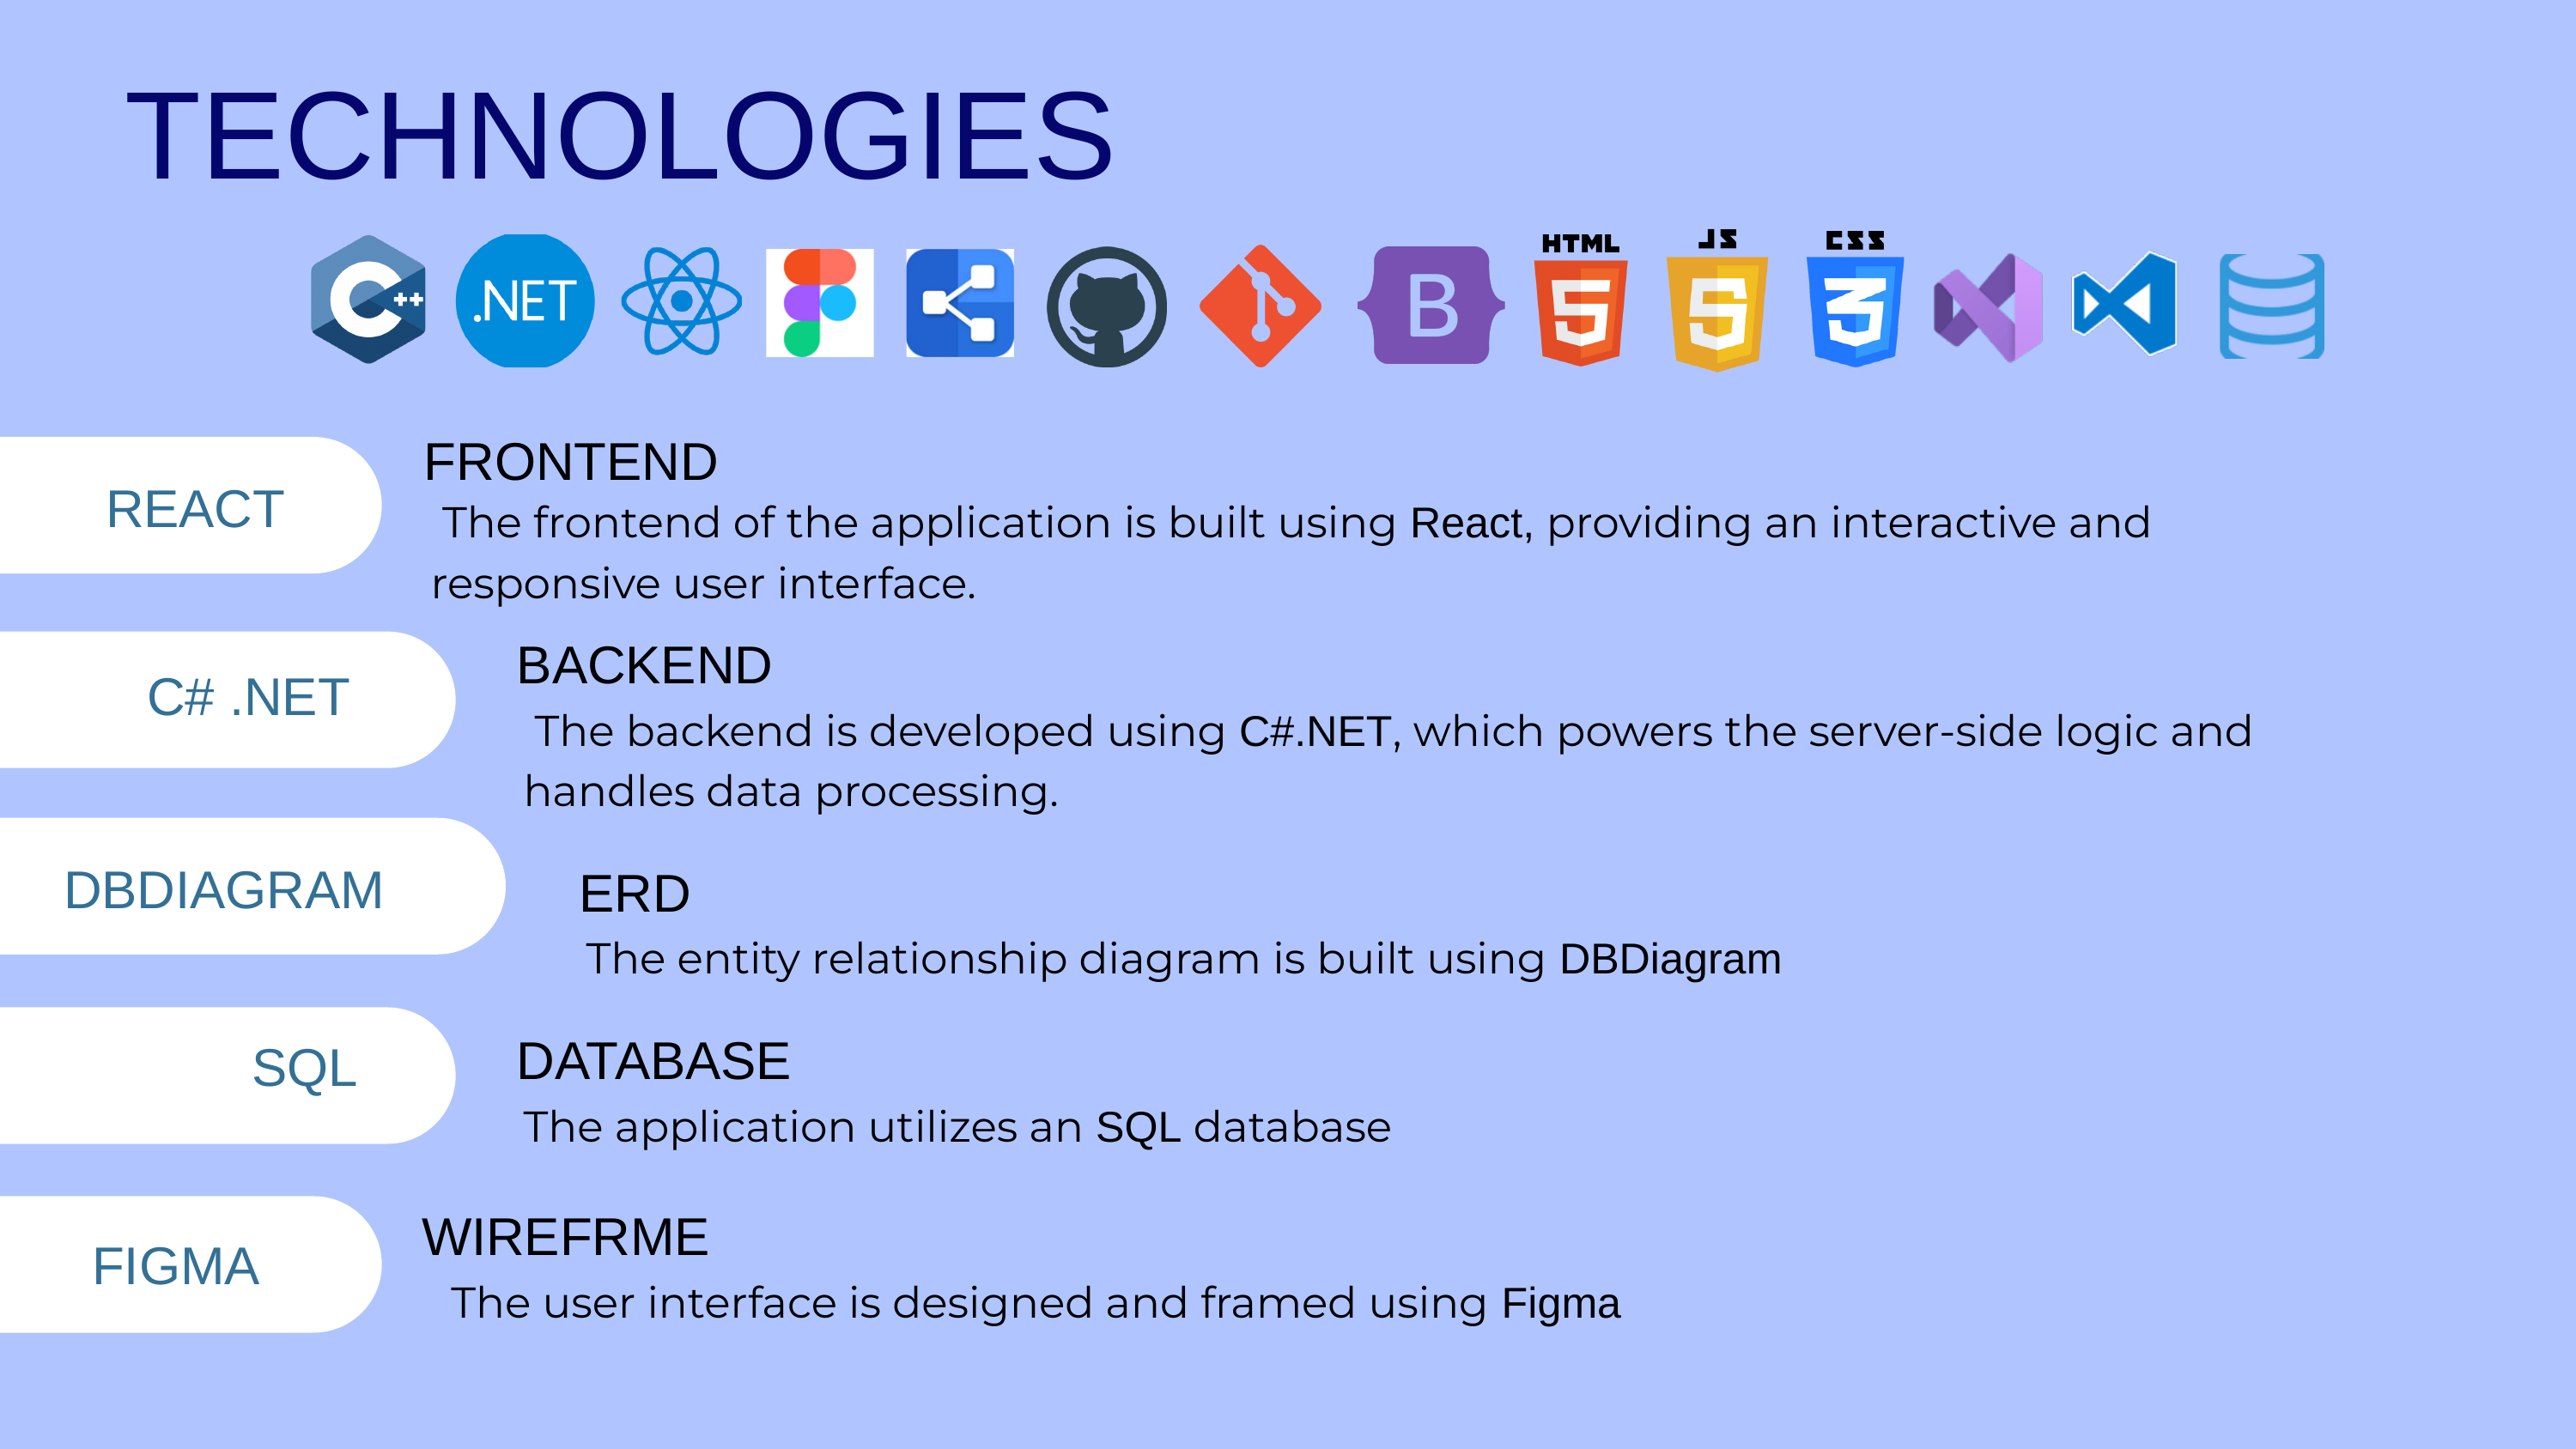

TECHNOLOGIES

FRONTEND

REACT
 The frontend of the application is built using React, providing an interactive and responsive user interface.
BACKEND

C# .NET
 The backend is developed using C#.NET, which powers the server-side logic and handles data processing.

DBDIAGRAM
ERD
The entity relationship diagram is built using DBDiagram

DATABASE
SQL
The application utilizes an SQL database
WIREFRME

FIGMA
  The user interface is designed and framed using Figma